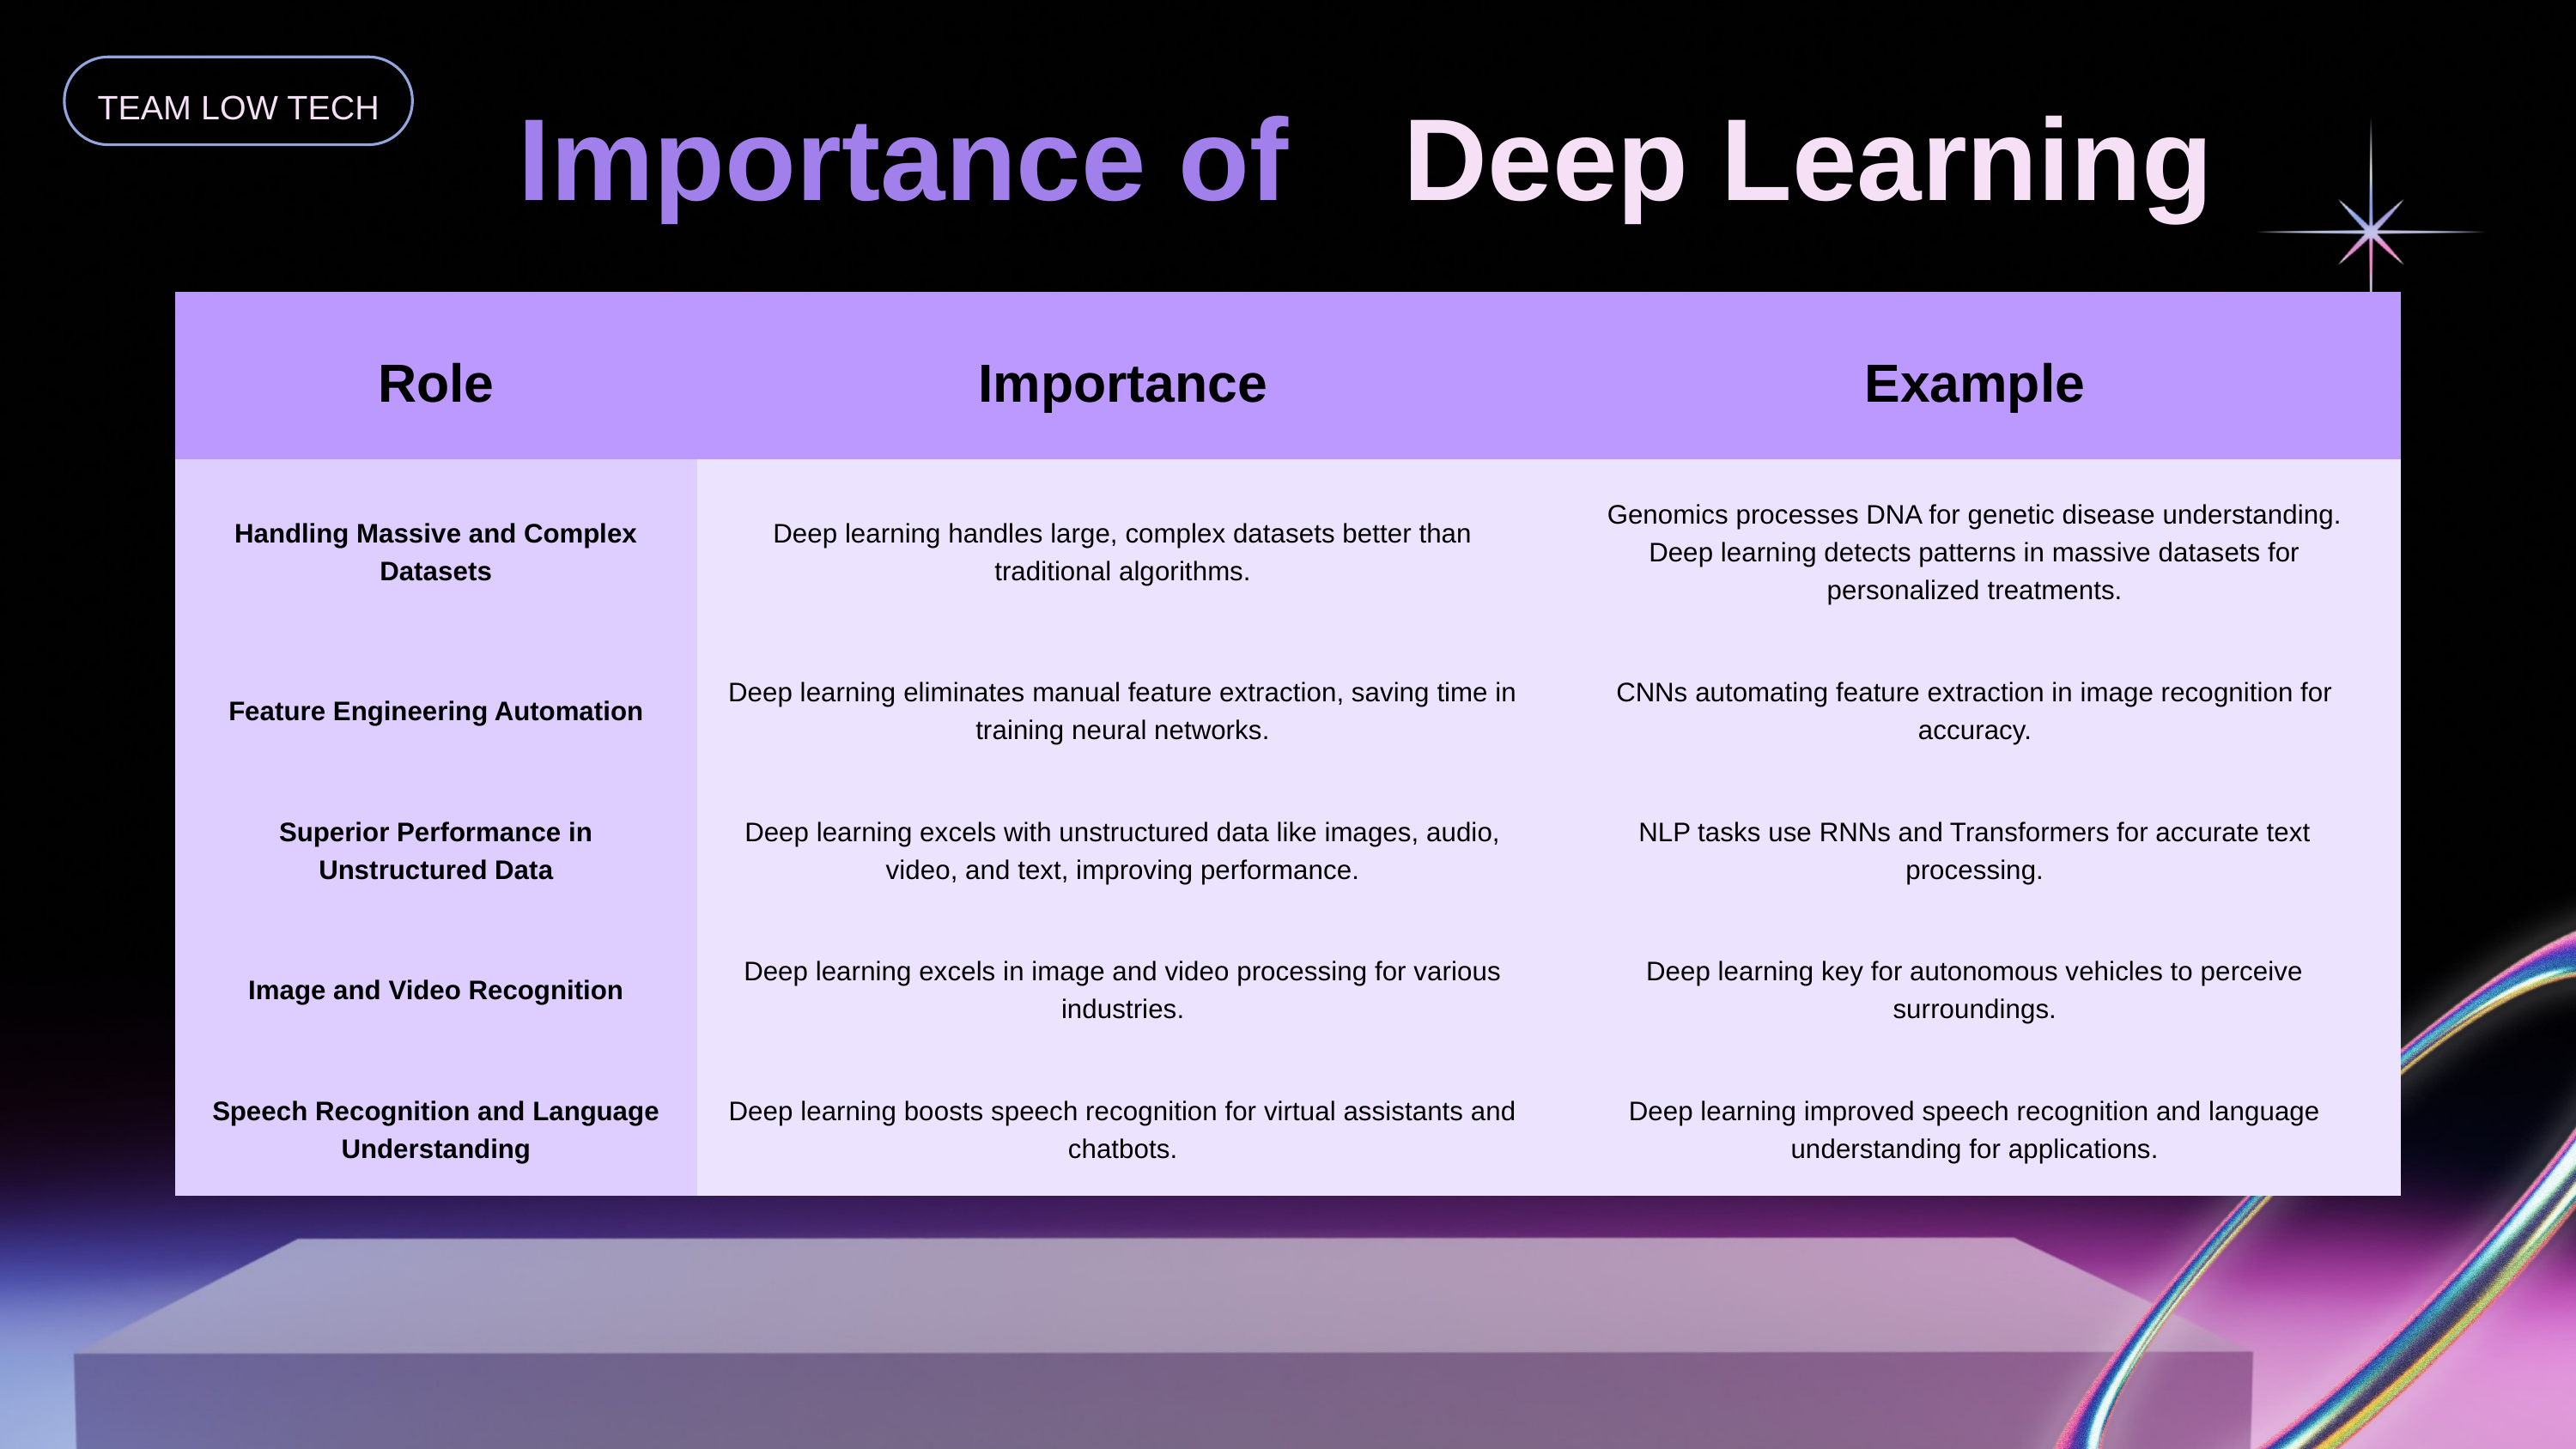

TEAM LOW TECH
Importance of
Deep Learning

| Role | Importance | Example |
| --- | --- | --- |
| Handling Massive and Complex Datasets | Deep learning handles large, complex datasets better than traditional algorithms. | Genomics processes DNA for genetic disease understanding. Deep learning detects patterns in massive datasets for personalized treatments. |
| Feature Engineering Automation | Deep learning eliminates manual feature extraction, saving time in training neural networks. | CNNs automating feature extraction in image recognition for accuracy. |
| Superior Performance in Unstructured Data | Deep learning excels with unstructured data like images, audio, video, and text, improving performance. | NLP tasks use RNNs and Transformers for accurate text processing. |
| Image and Video Recognition | Deep learning excels in image and video processing for various industries. | Deep learning key for autonomous vehicles to perceive surroundings. |
| Speech Recognition and Language Understanding | Deep learning boosts speech recognition for virtual assistants and chatbots. | Deep learning improved speech recognition and language understanding for applications. |